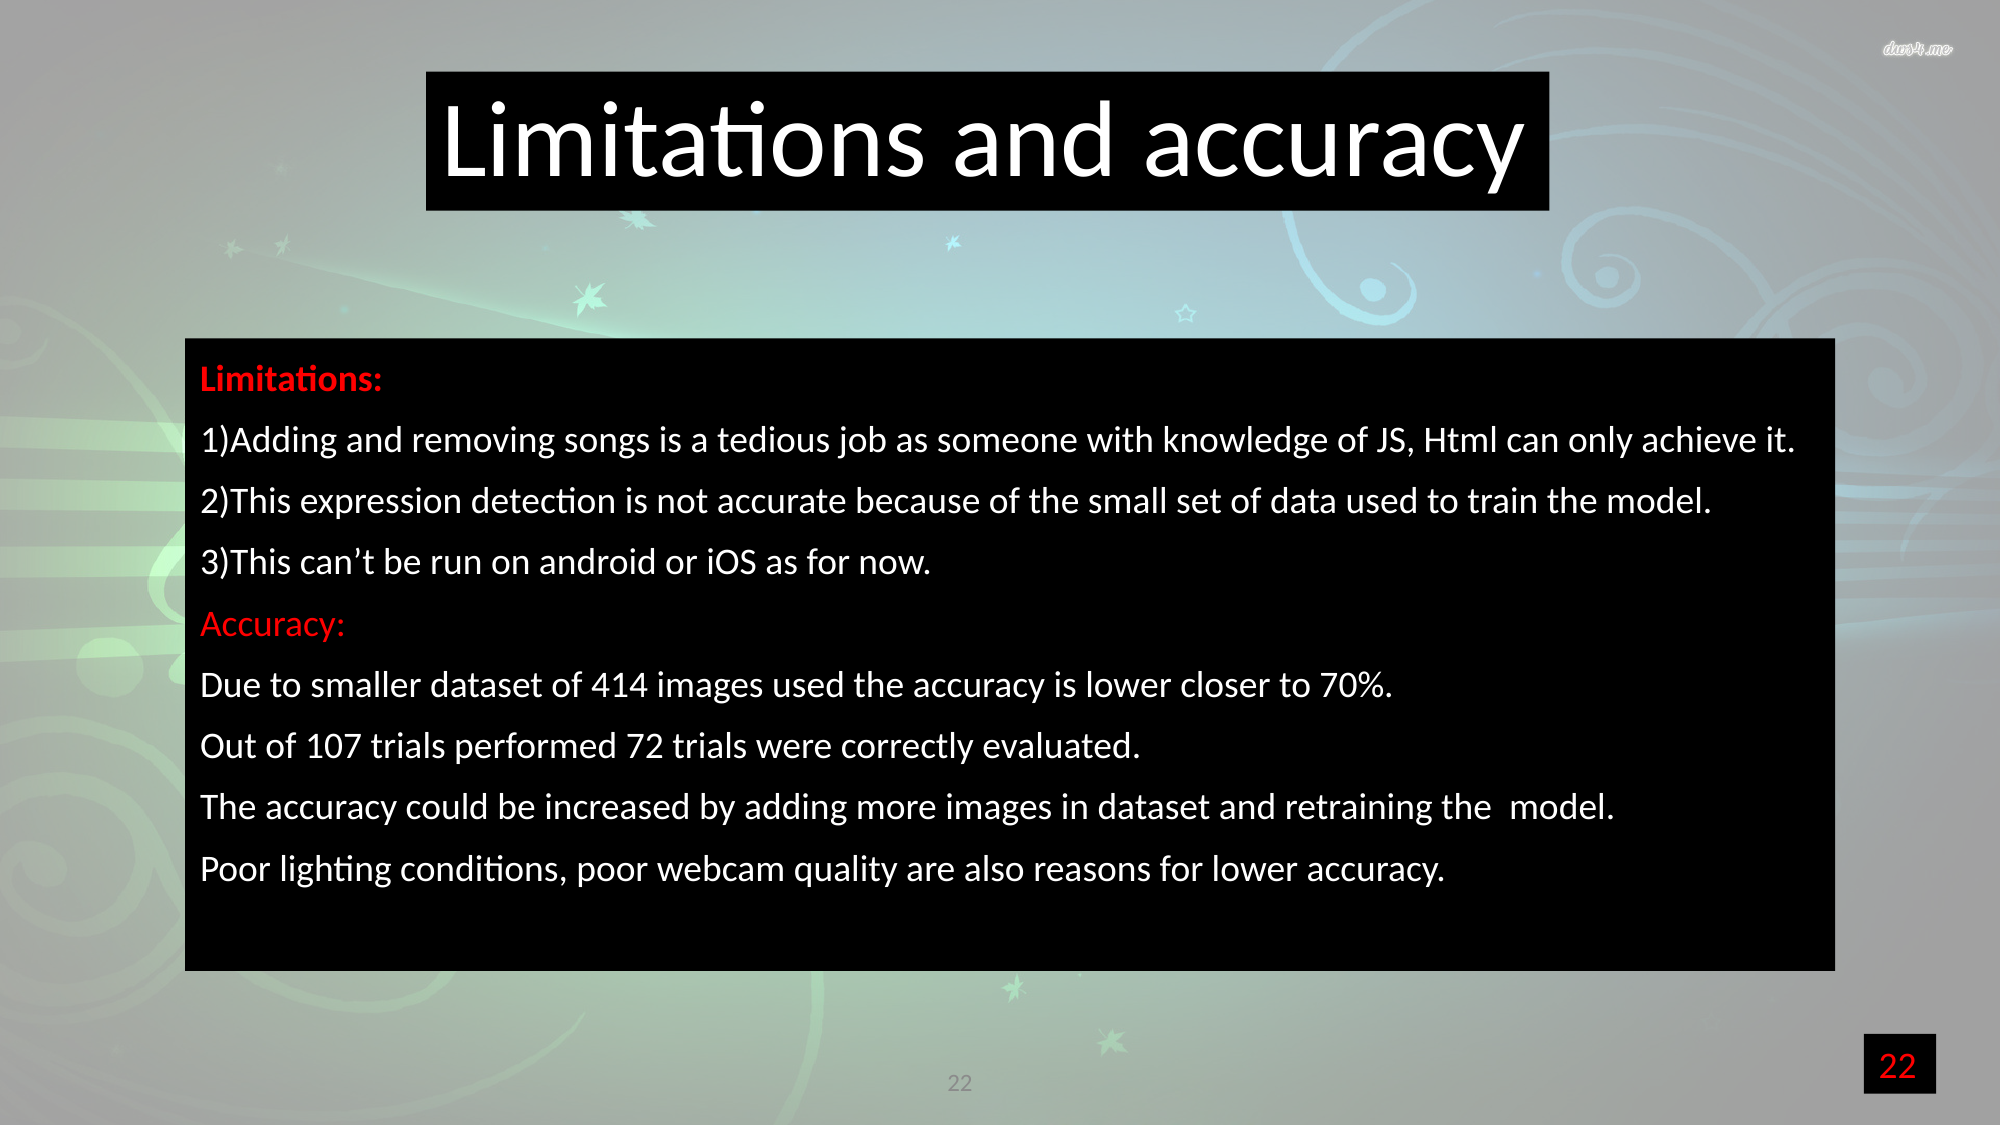

# Limitations and accuracy
Limitations:
1)Adding and removing songs is a tedious job as someone with knowledge of JS, Html can only achieve it.
2)This expression detection is not accurate because of the small set of data used to train the model.
3)This can’t be run on android or iOS as for now.
Accuracy:
Due to smaller dataset of 414 images used the accuracy is lower closer to 70%.
Out of 107 trials performed 72 trials were correctly evaluated.
The accuracy could be increased by adding more images in dataset and retraining the  model.
Poor lighting conditions, poor webcam quality are also reasons for lower accuracy.

22
22